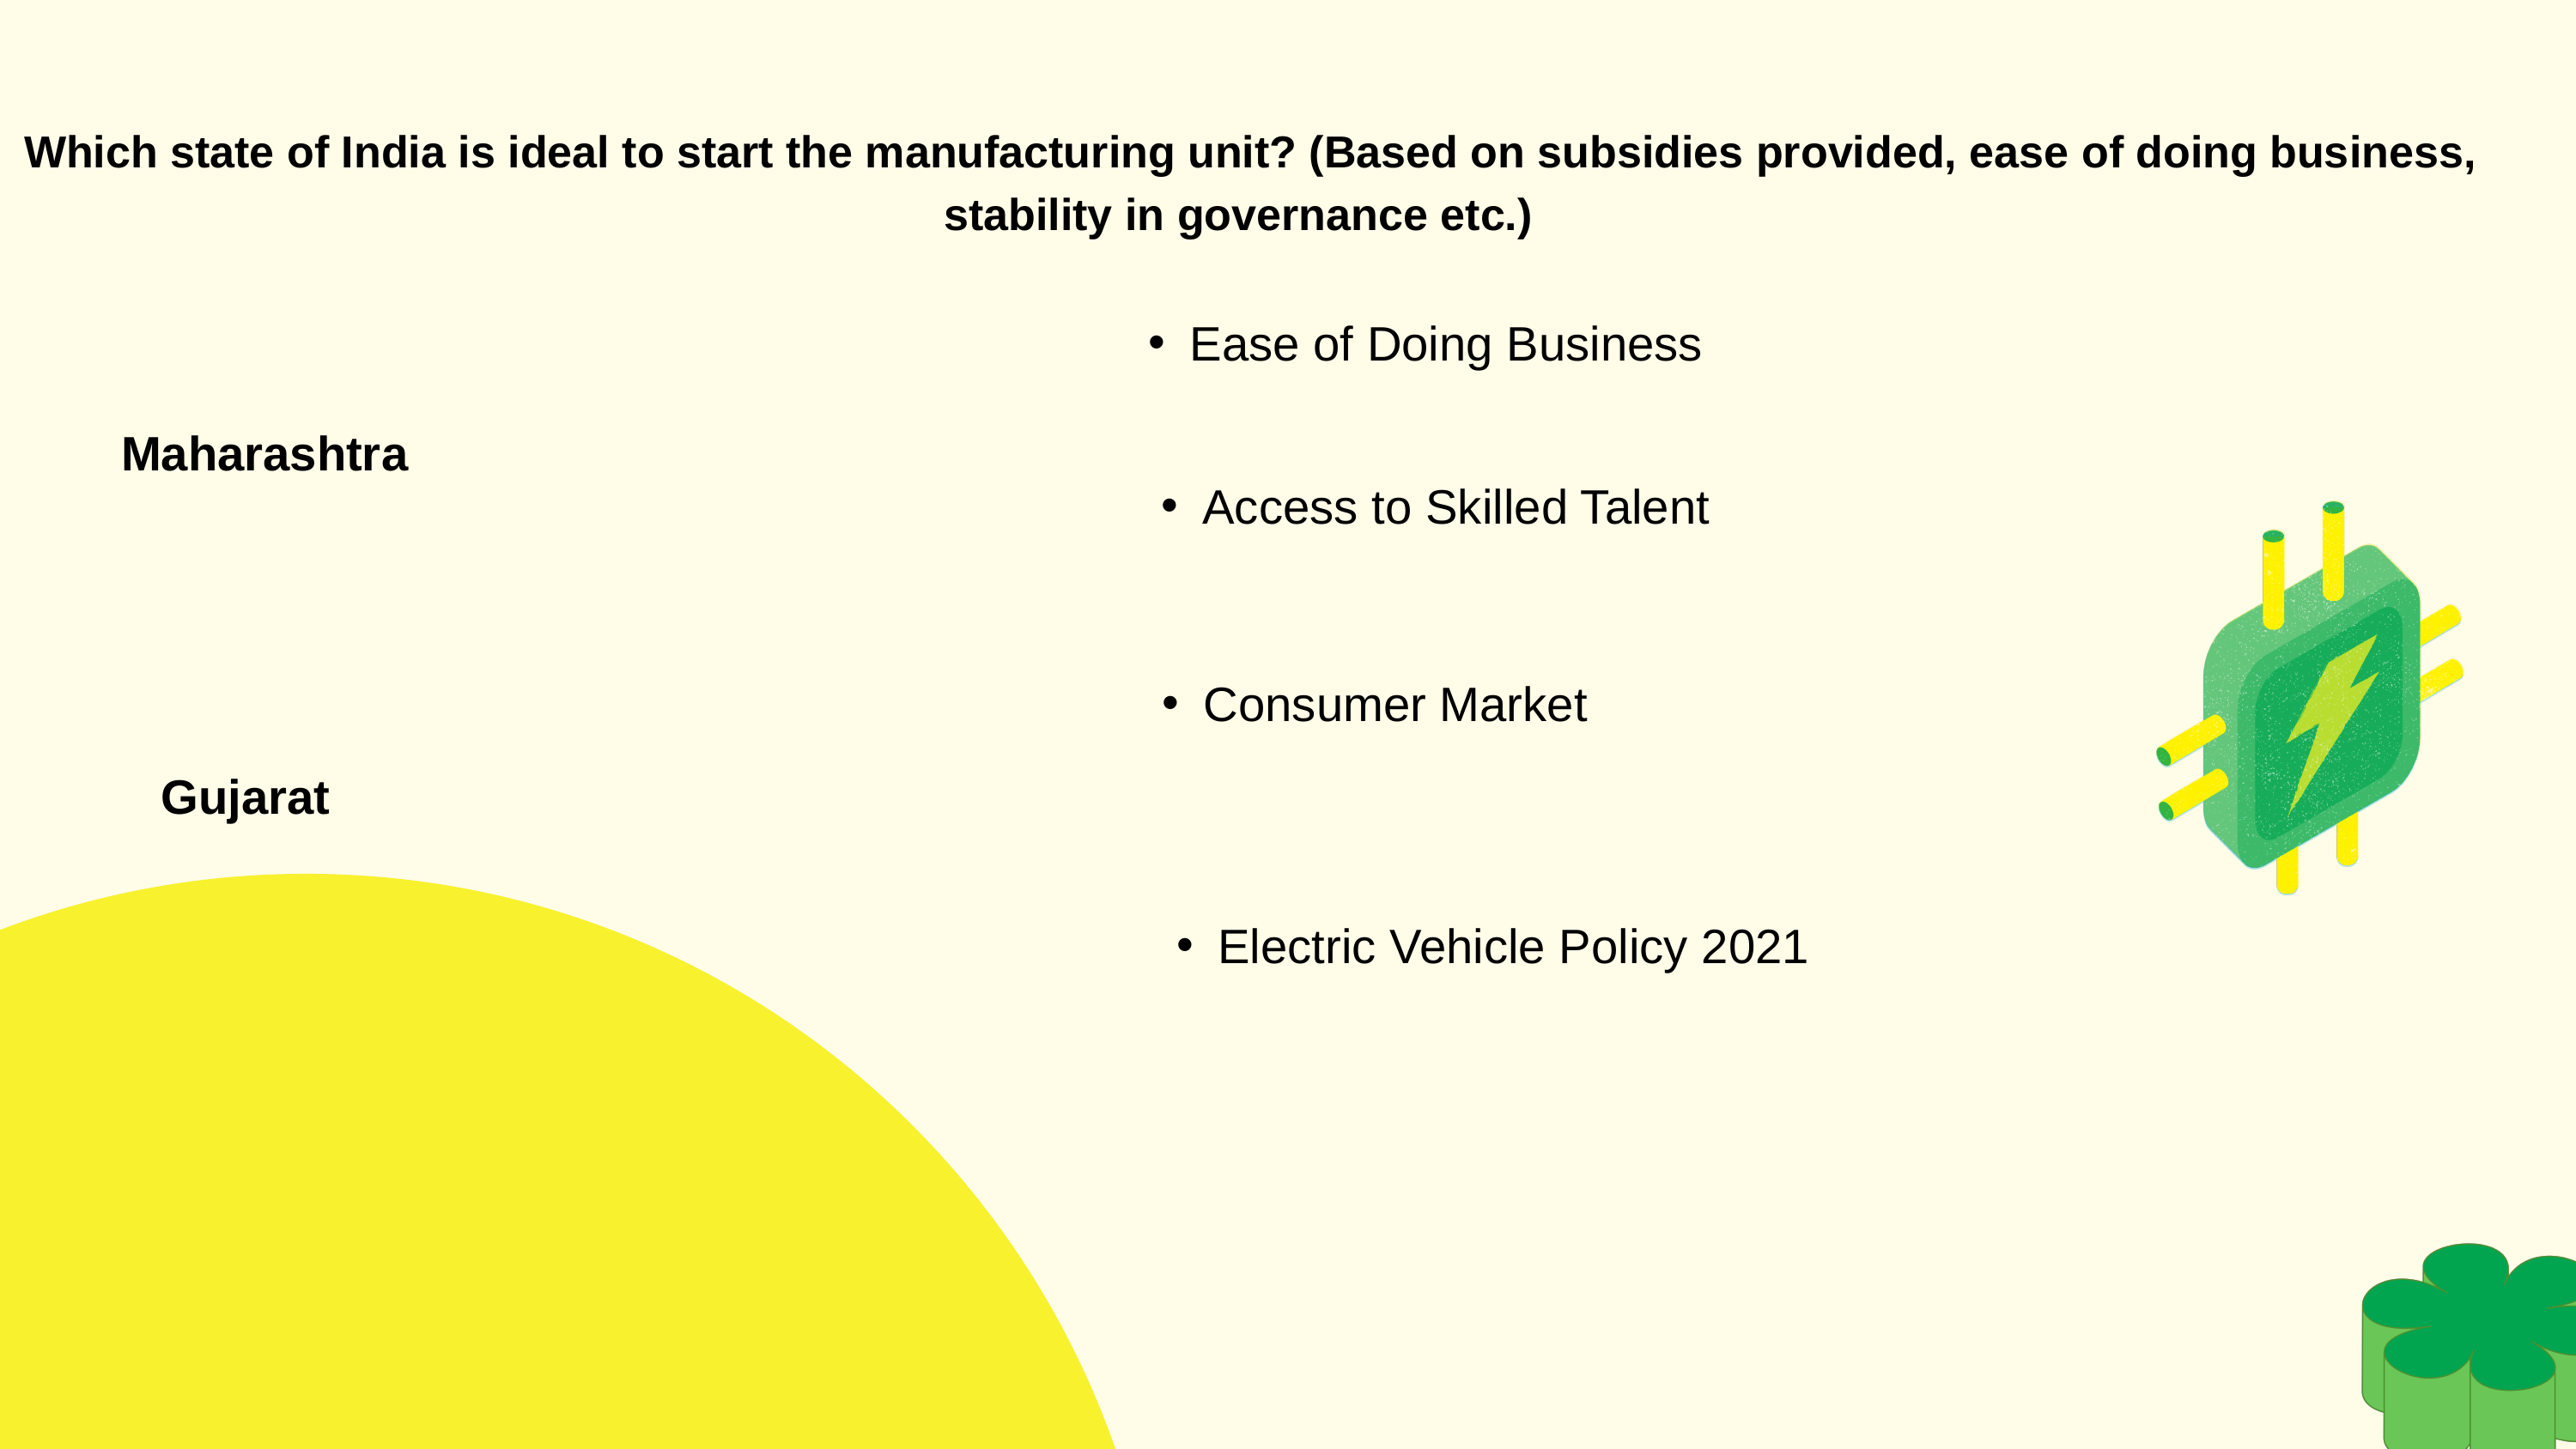

Which state of India is ideal to start the manufacturing unit? (Based on subsidies provided, ease of doing business, stability in governance etc.)
Ease of Doing Business
Maharashtra
Access to Skilled Talent

Consumer Market
Gujarat

Electric Vehicle Policy 2021